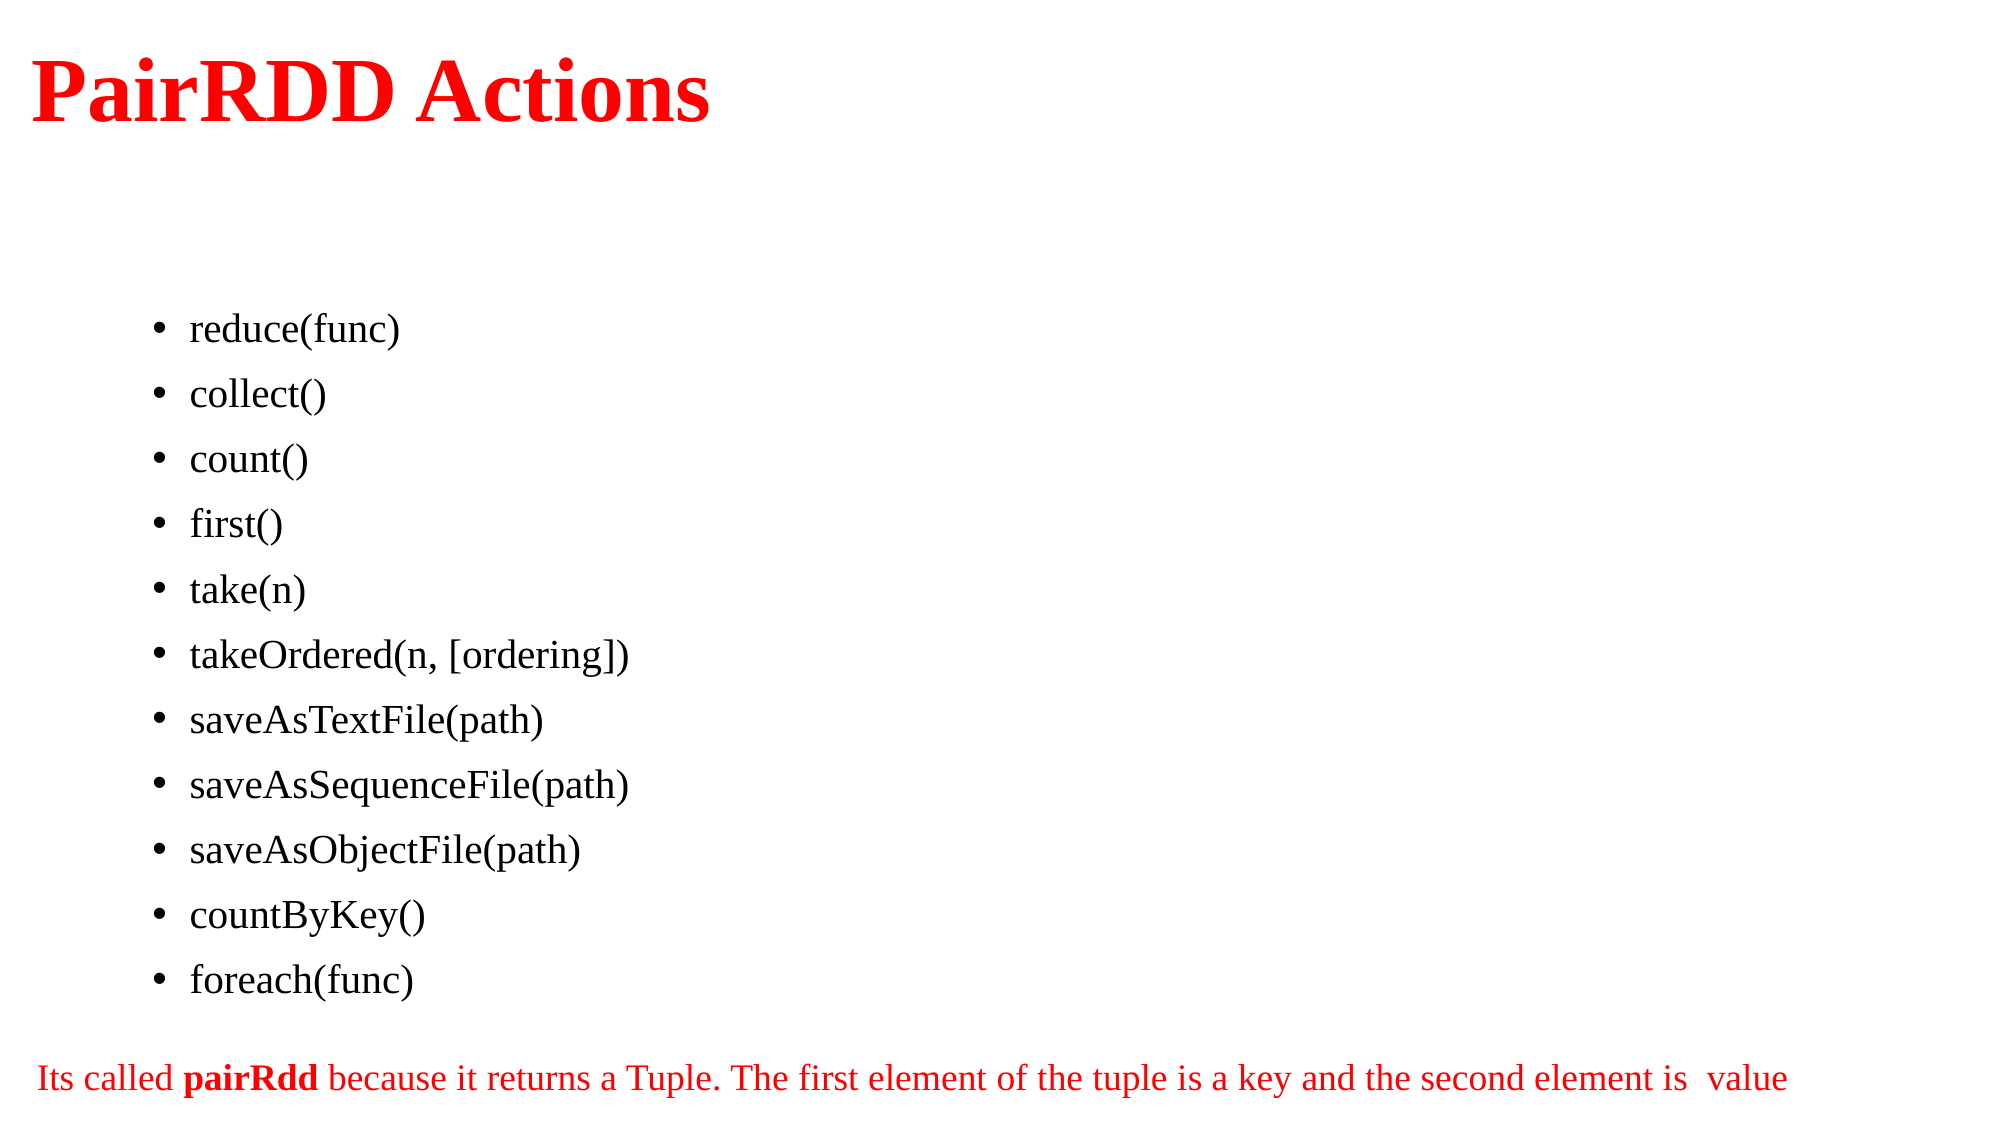

# PairRDD Actions
reduce(func)
collect()
count()
first()
take(n)
takeOrdered(n, [ordering])
saveAsTextFile(path)
saveAsSequenceFile(path)
saveAsObjectFile(path)
countByKey()
foreach(func)
Its called pairRdd because it returns a Tuple. The first element of the tuple is a key and the second element is  value